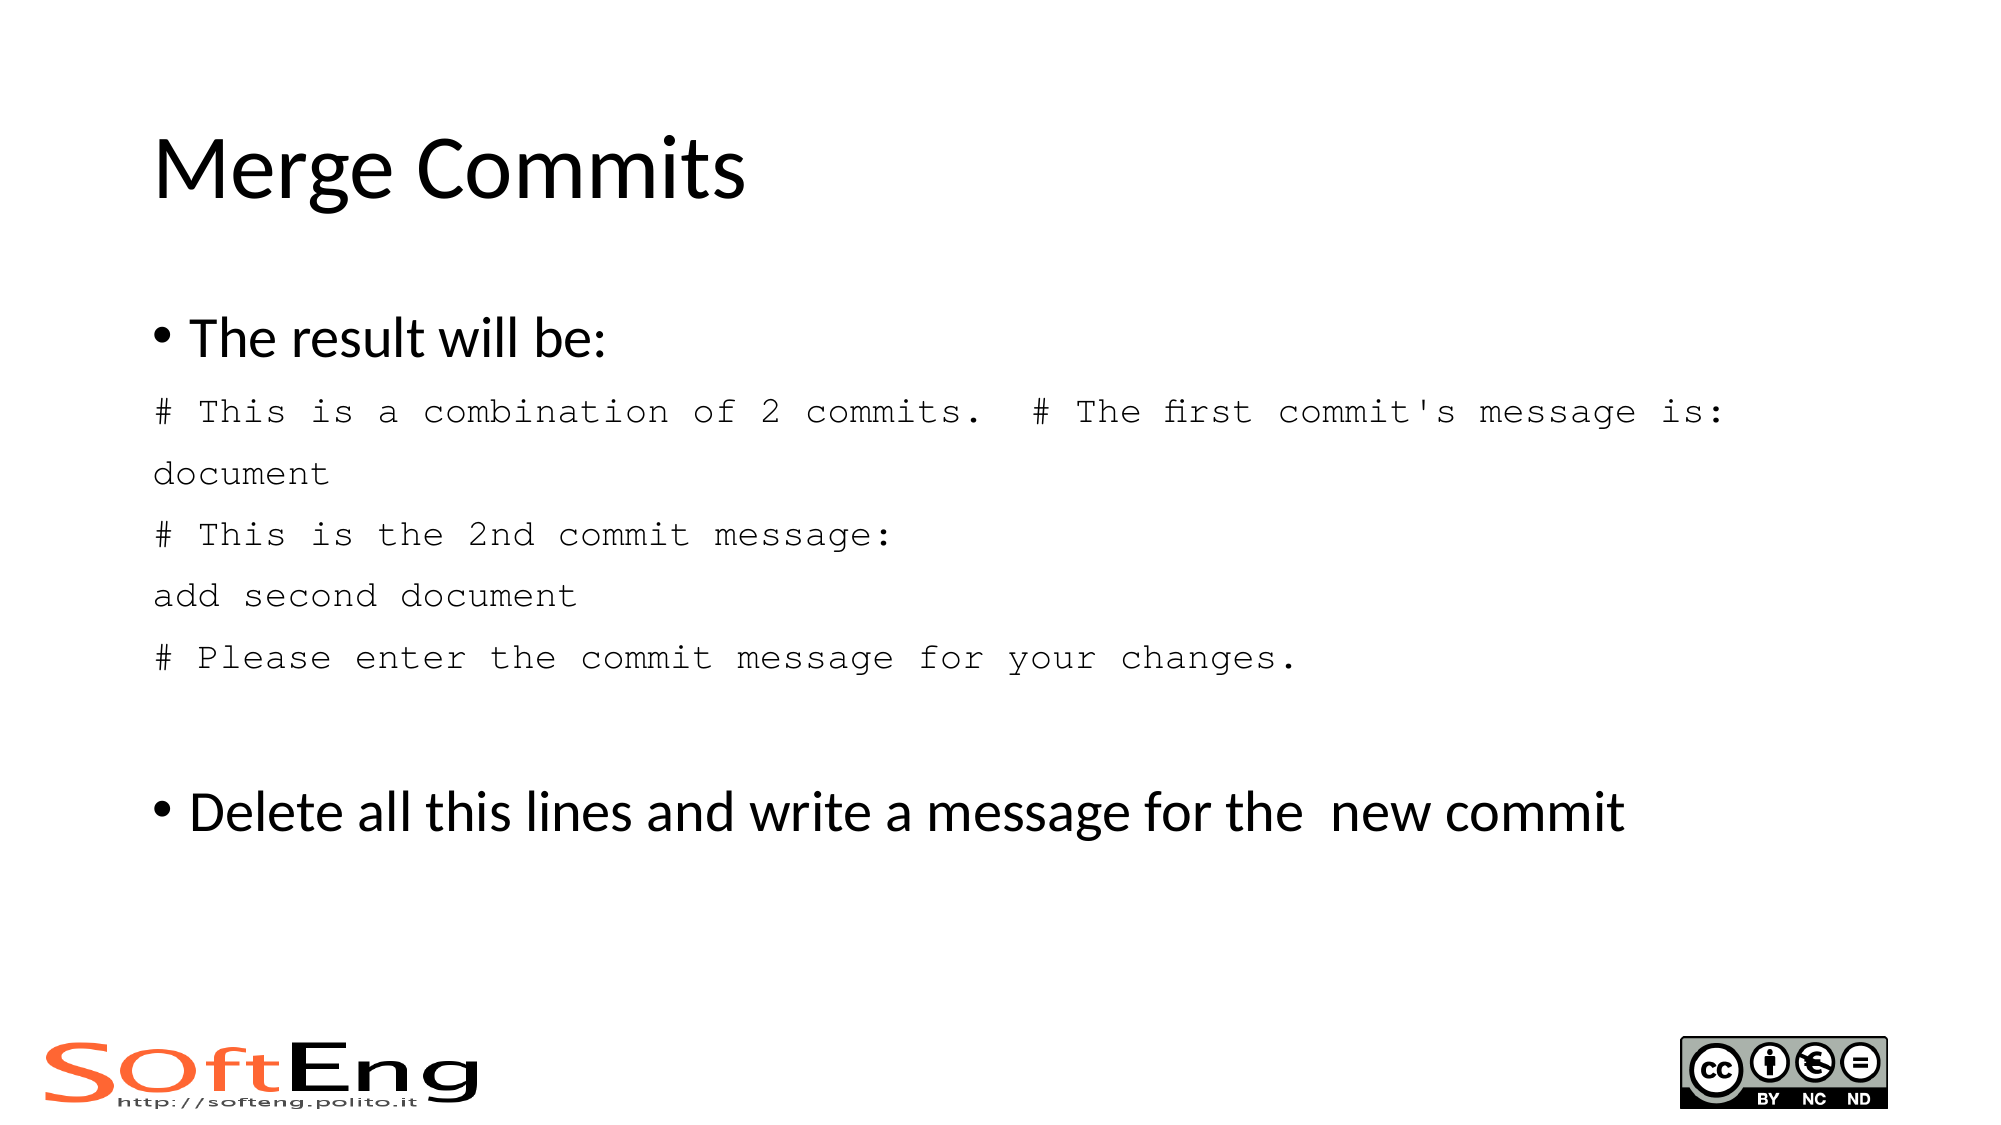

# Merge Commits
The result will be:
# This is a combination of 2 commits.  # The first commit's message is:
document
# This is the 2nd commit message:
add second document
# Please enter the commit message for your changes.

Delete all this lines and write a message for the  new commit